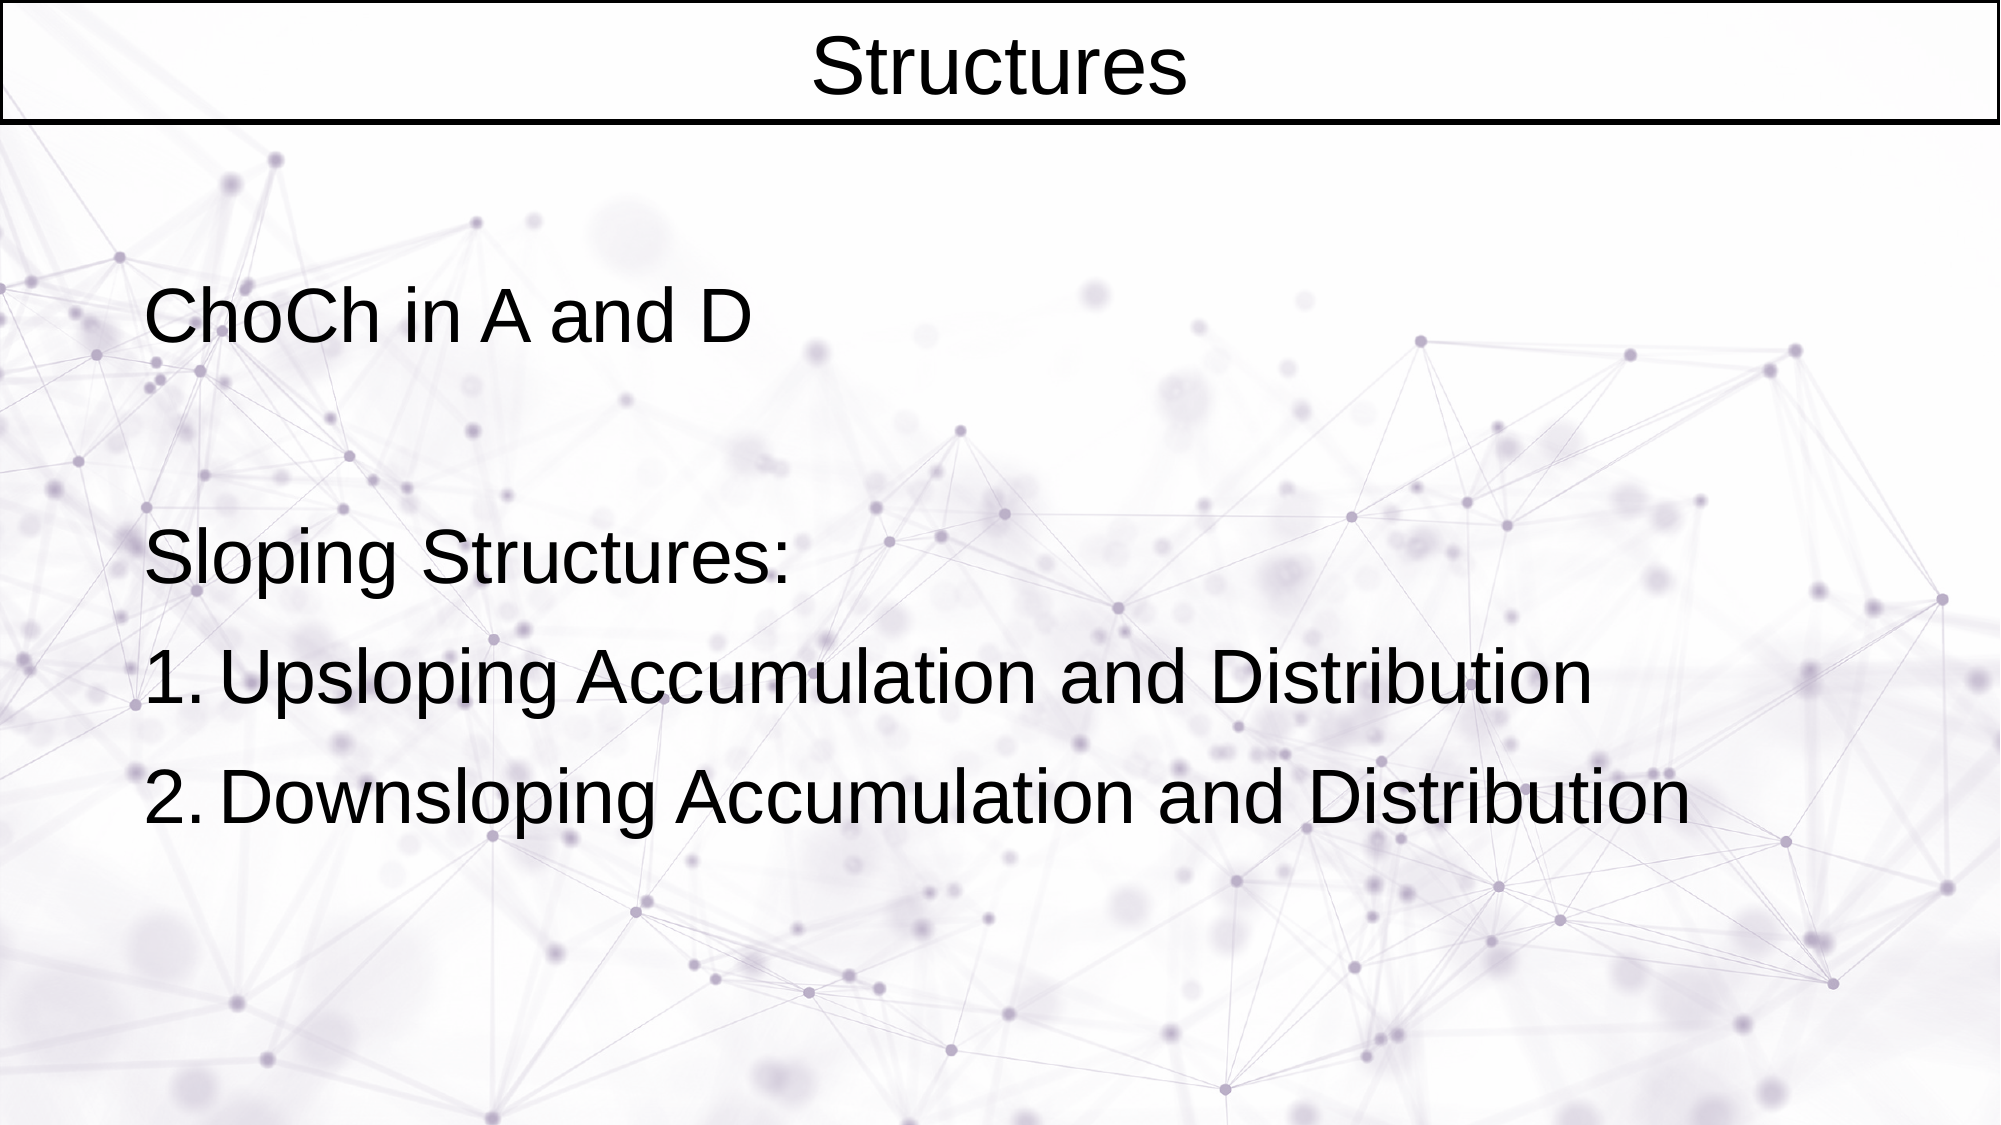

# Structures
ChoCh in A and D

Sloping Structures:
Upsloping Accumulation and Distribution
Downsloping Accumulation and Distribution